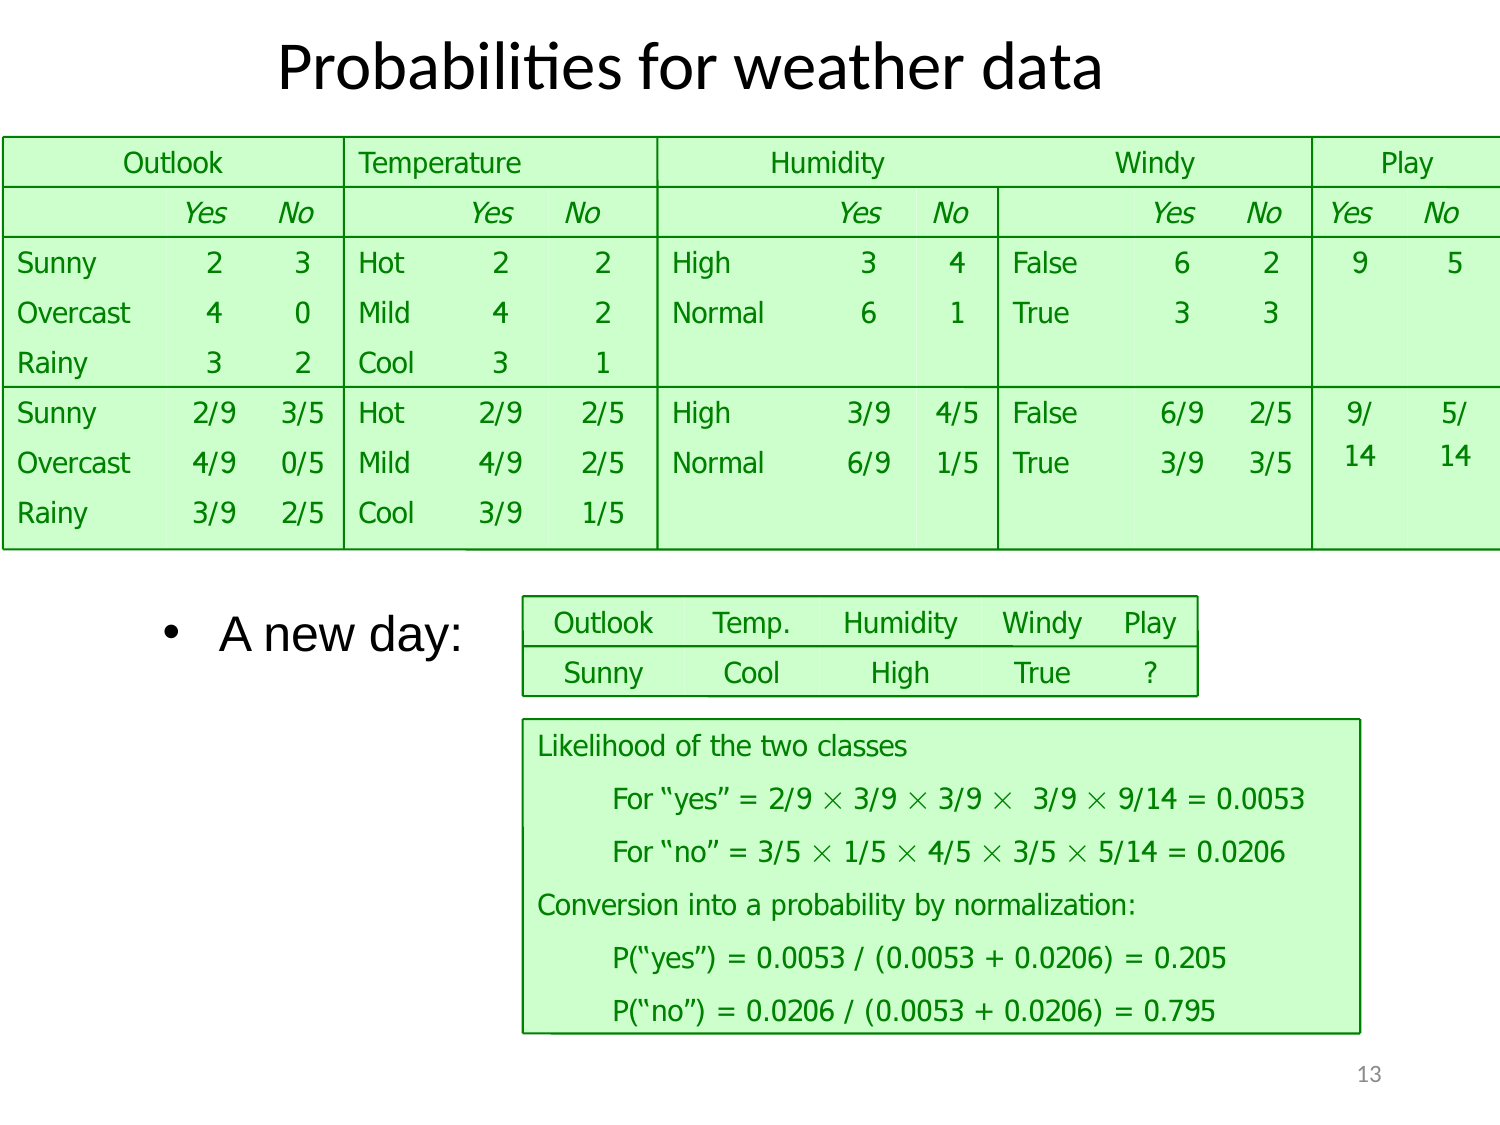

Probabilities for weather data
Outlook

Temperature

Humidity

Windy
Play

Yes
No

Yes
No

Yes
No

Yes
No
Yes
No
Sunny

2
3
Hot
2
2
High
3
4
False
6
2
9
5
Overcast
4
0
Mild
4
2
Normal
6
1
True
3
3

Rainy

3
2
Cool
3
1

Sunny

2/9
3/5
Hot
2/9
2/5
High
3/9
4/5
False
6/9
2/5
9/
14
5/
14

Overcast
4/9
0/5
Mild
4/9
2/5
Normal
6/9
1/5
True
3/9
3/5

Rainy
3/9
2/5
Cool
3/9
1/5

A new day:
Outlook

Temp.
Humidity
Windy
Play

Sunny

Cool
High
True
?

Likelihood of the two classes
For “yes” = 2/9 × 3/9 × 3/9 ×  3/9 × 9/14 = 0.0053
For “no” = 3/5 × 1/5 × 4/5 × 3/5 × 5/14 = 0.0206
Conversion into a probability by normalization:
P(“yes”) = 0.0053 / (0.0053 + 0.0206) = 0.205
P(“no”) = 0.0206 / (0.0053 + 0.0206) = 0.795

13